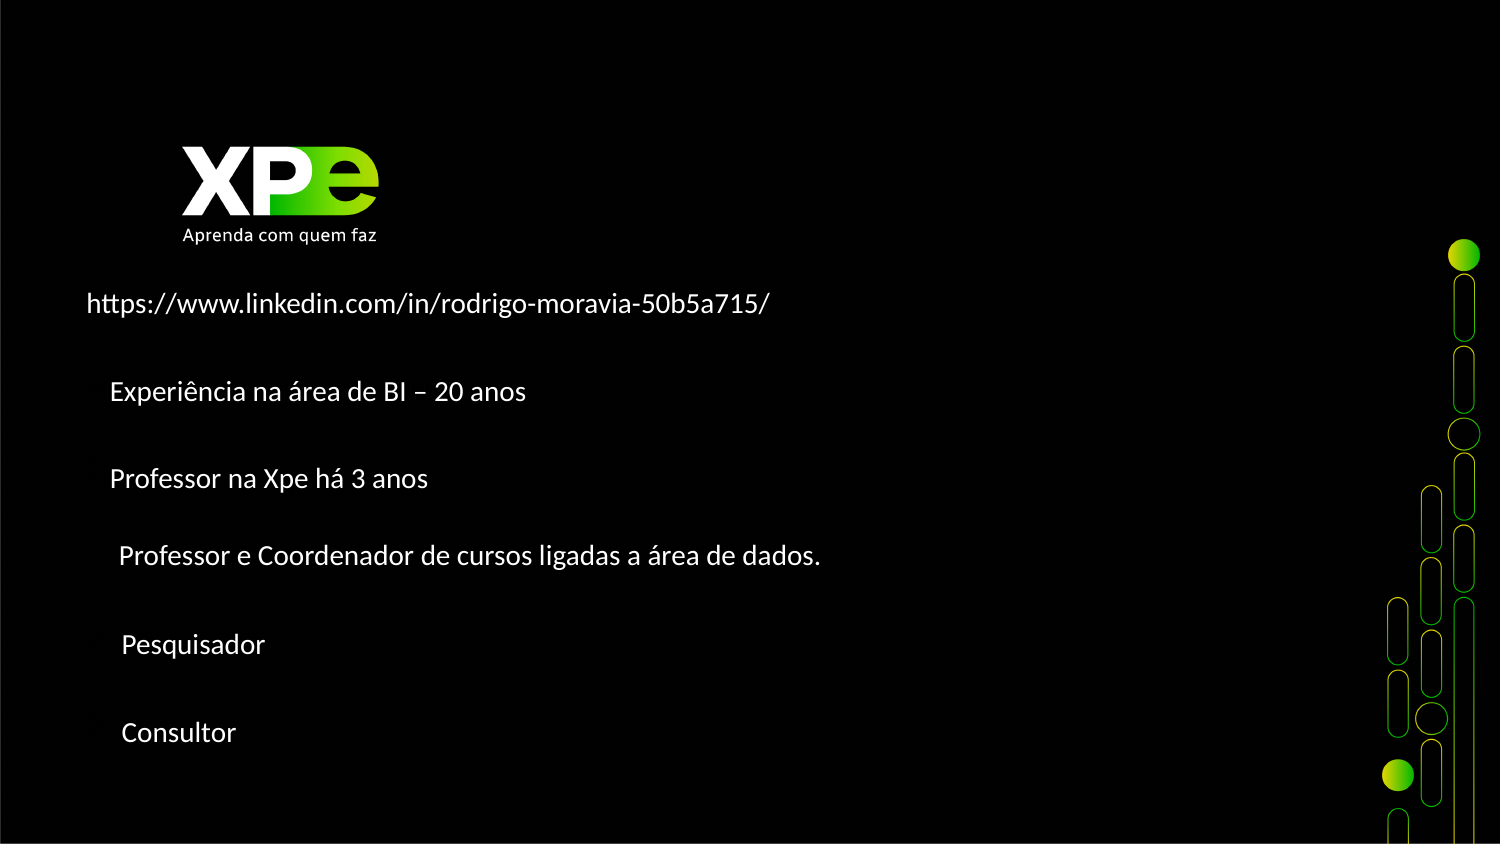

https://www.linkedin.com/in/rodrigo-moravia-50b5a715/

Experiência na área de BI – 20 anos

Professor na Xpe há 3 anos
     Professor e Coordenador de cursos ligadas a área de dados.

Pesquisador

Consultor
2